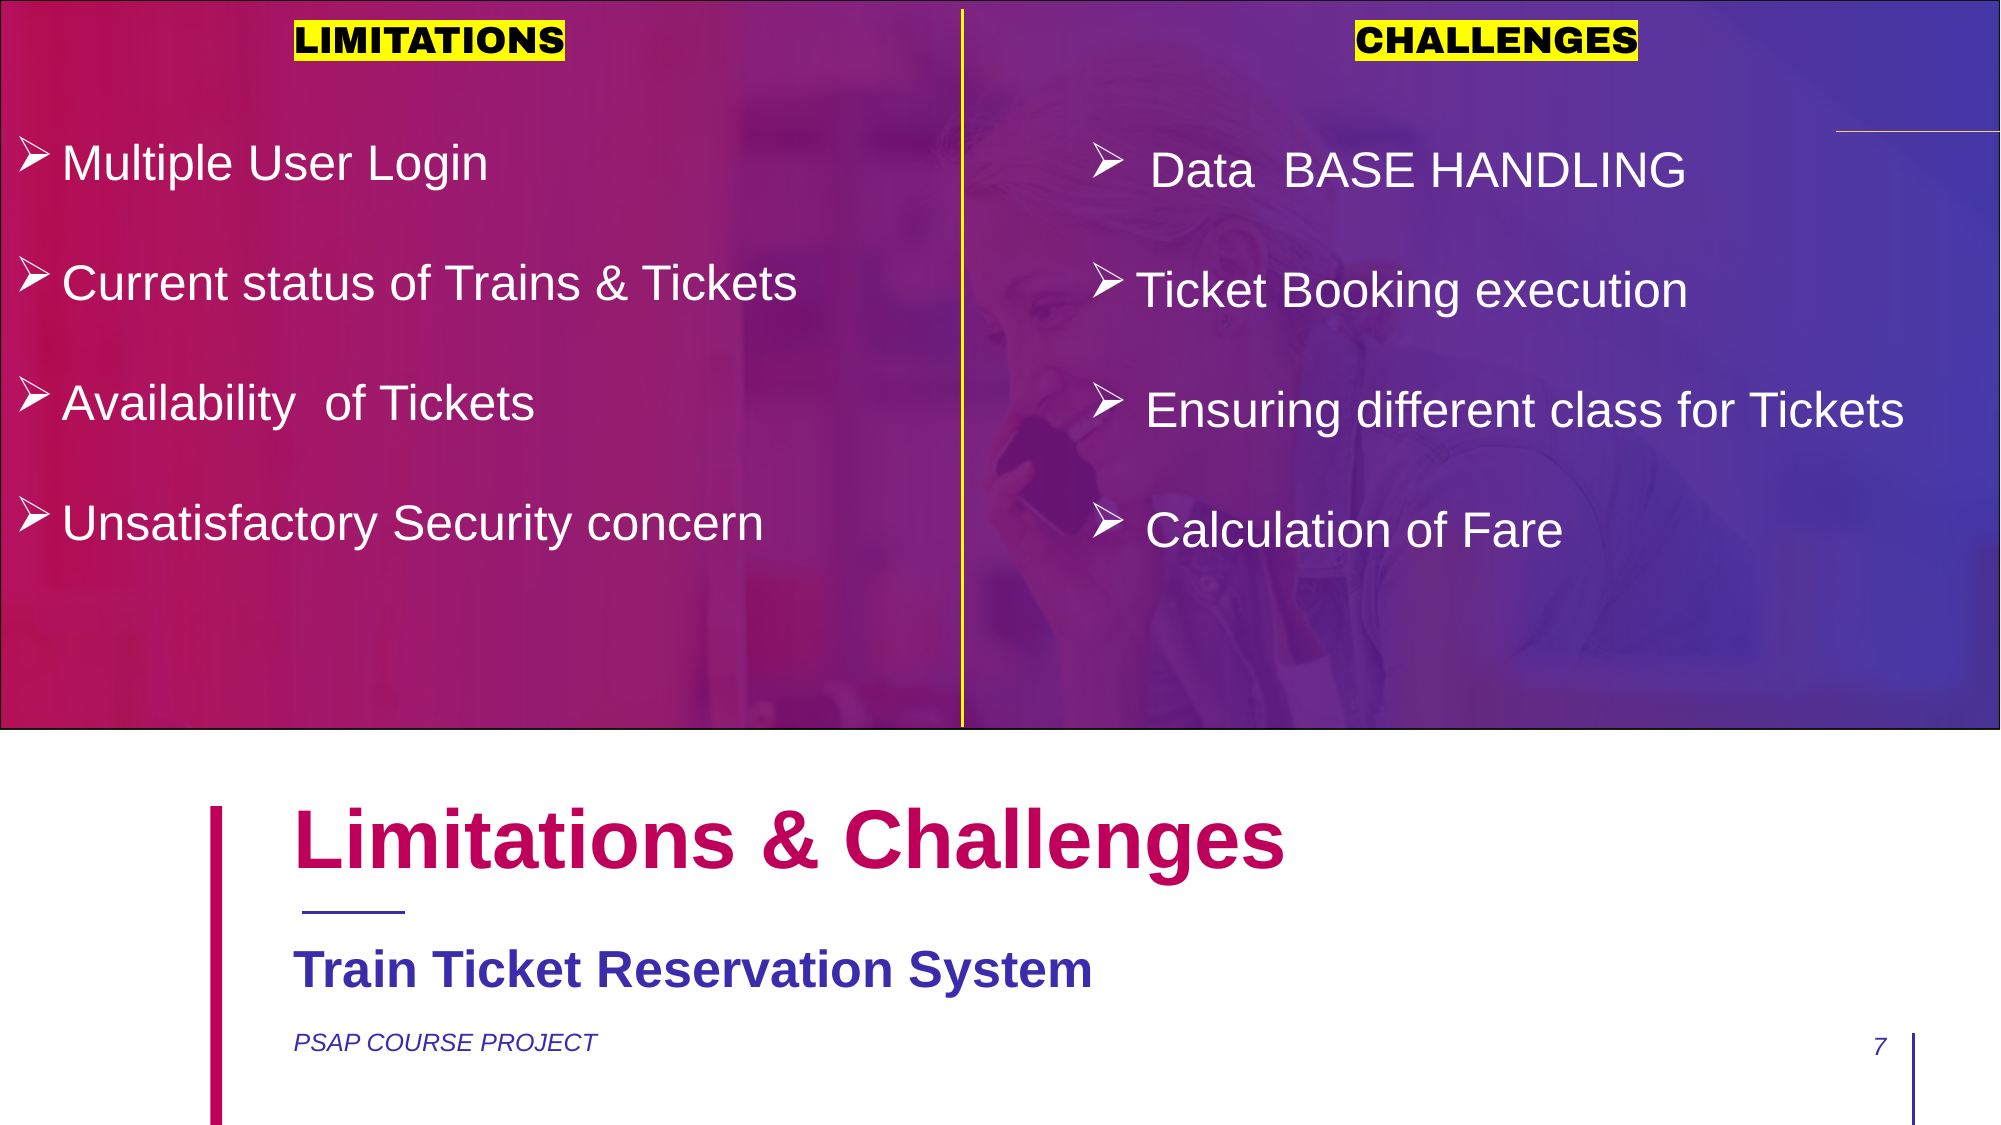

LIMITATIONS
CHALLENGES
Multiple User Login

Current status of Trains & Tickets

Availability  of Tickets

Unsatisfactory Security concern
 Data  BASE HANDLING

Ticket Booking execution

Ensuring different class for Tickets

Calculation of Fare

# Limitations & Challenges
Train Ticket Reservation System
PSAP COURSE PROJECT
7